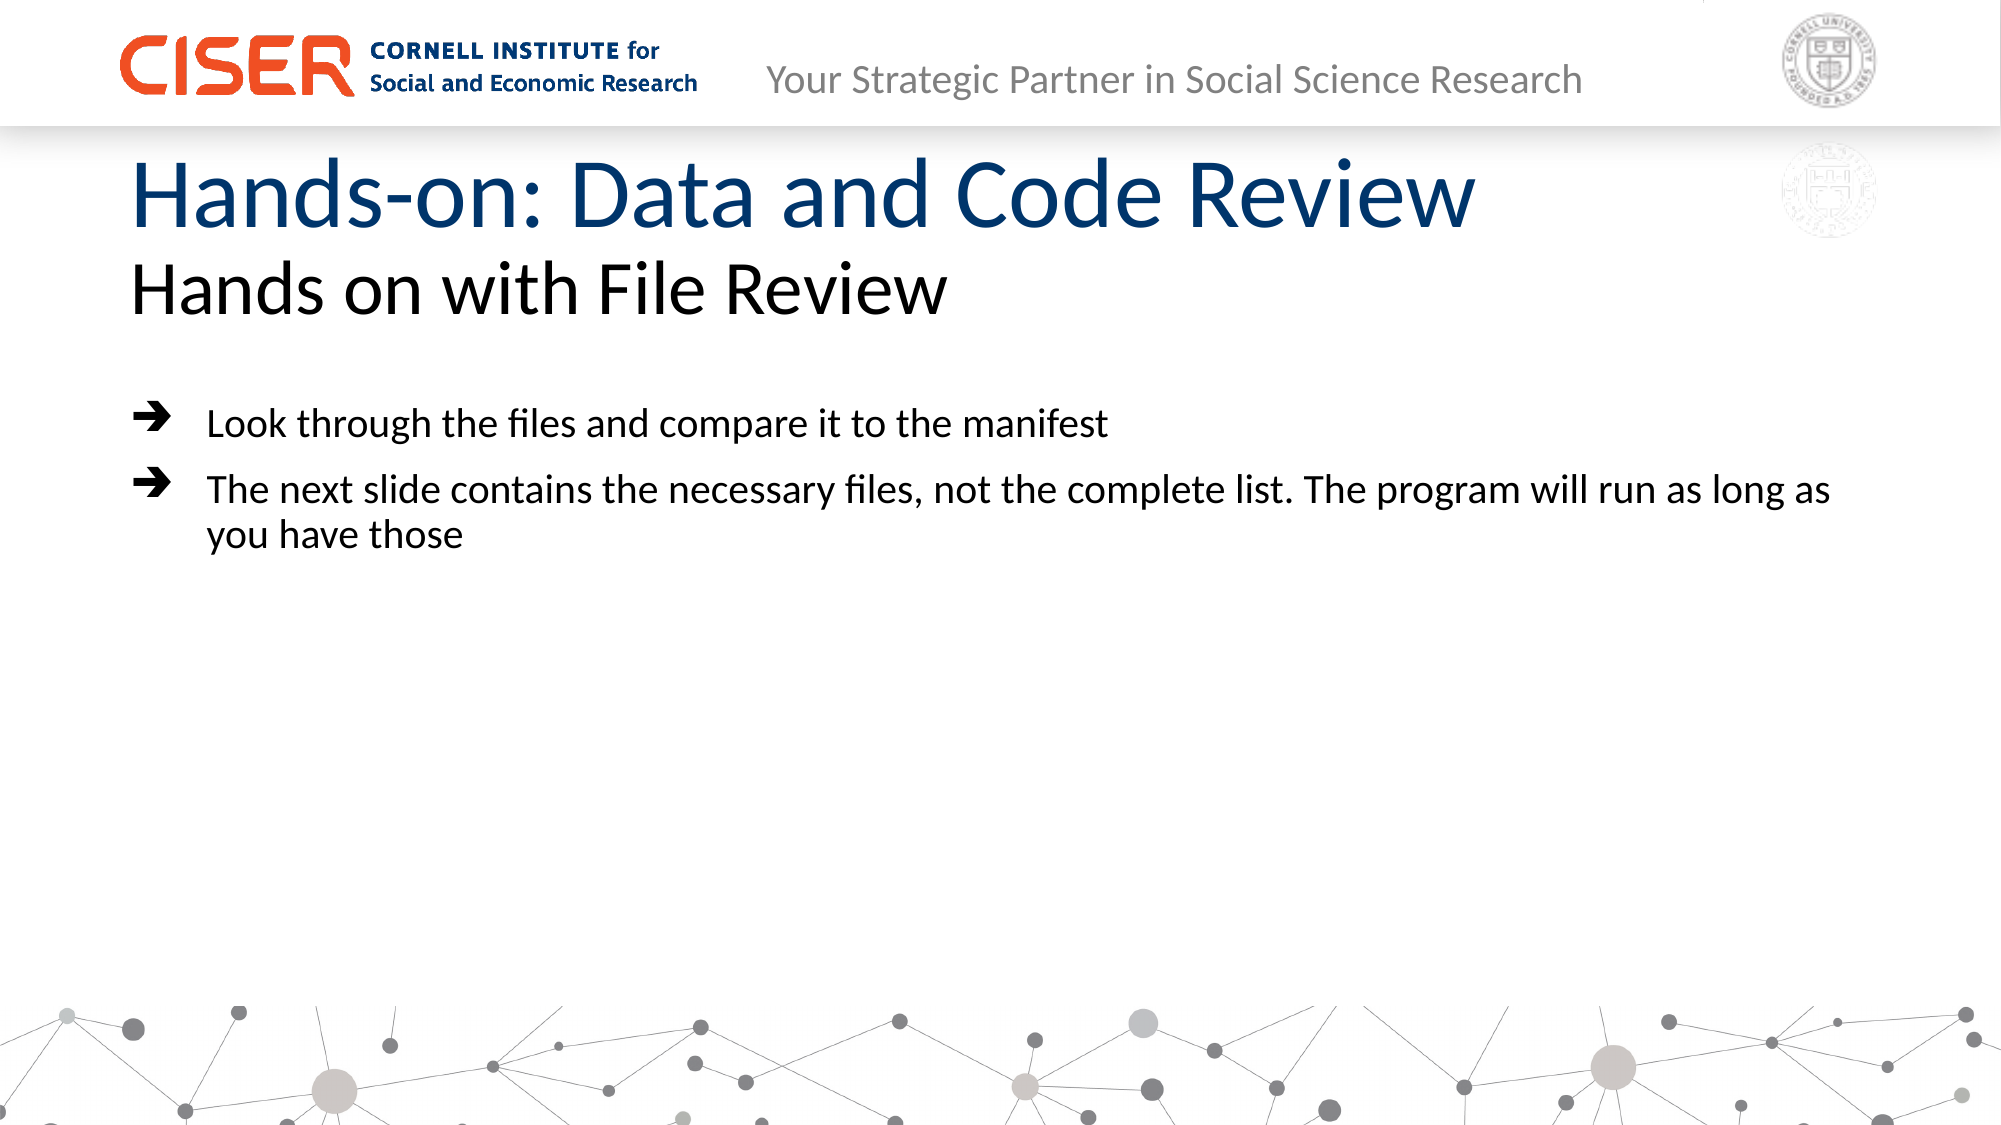

Hands-on: Data and Code Review
Hands on with File Review
Look through the files and compare it to the manifest
The next slide contains the necessary files, not the complete list. The program will run as long as you have those